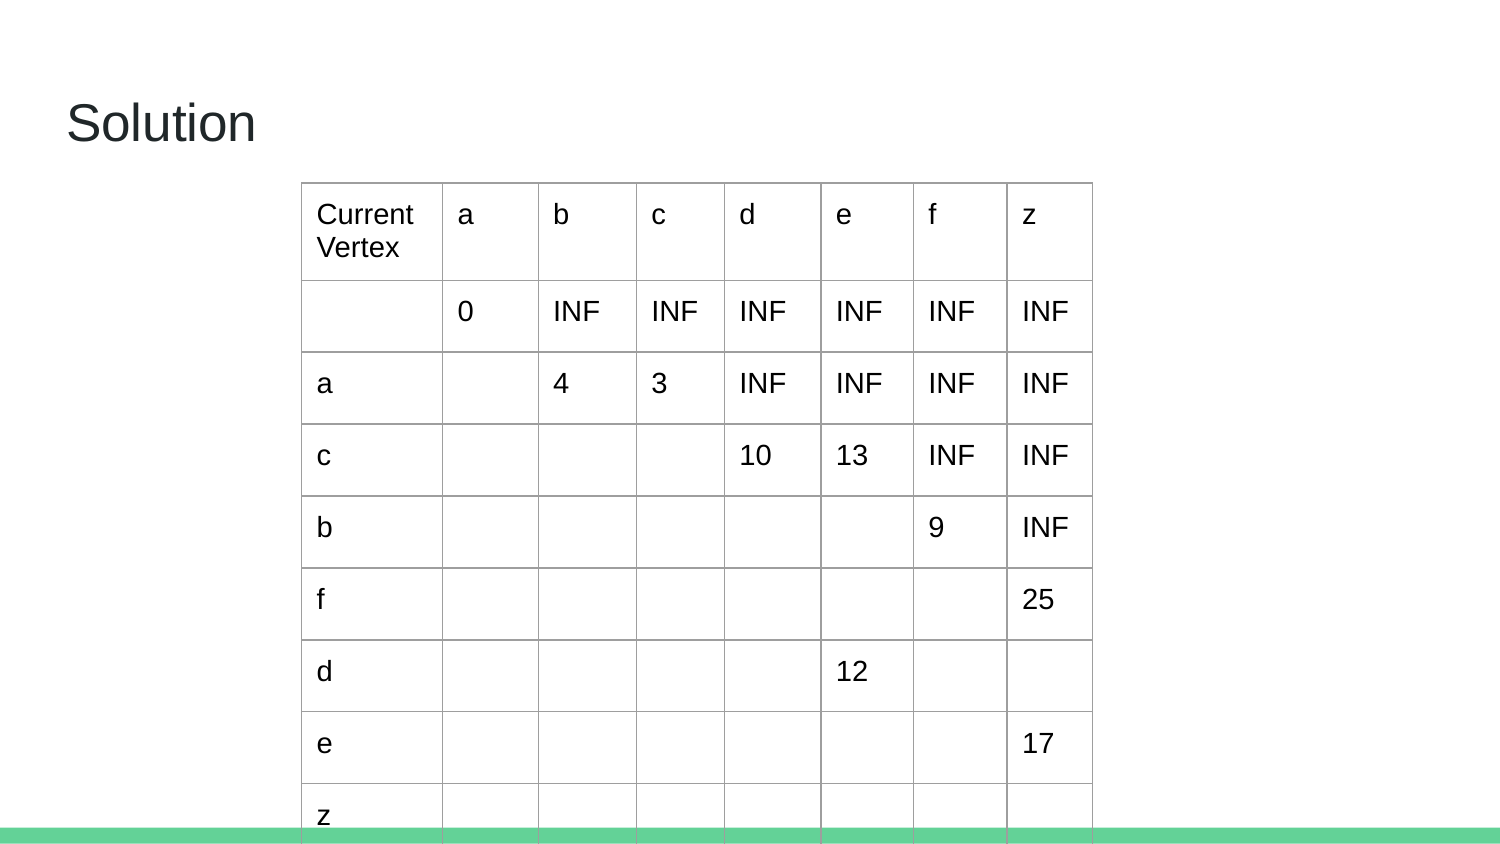

# Solution
| Current Vertex​​ | a | b | c | d | e | f | z |
| --- | --- | --- | --- | --- | --- | --- | --- |
|  | 0 | INF | INF | INF | INF | INF | INF |
| a |  | 4 | 3 | INF | INF | INF | INF |
| c |  |  |  | 10 | 13 | INF | INF |
| b |  |  |  |  |  | 9 | INF |
| f |  |  |  |  |  |  | 25 |
| d |  |  |  |  | 12 |  |  |
| e |  |  |  |  |  |  | 17 |
| z |  |  |  |  |  |  |  |